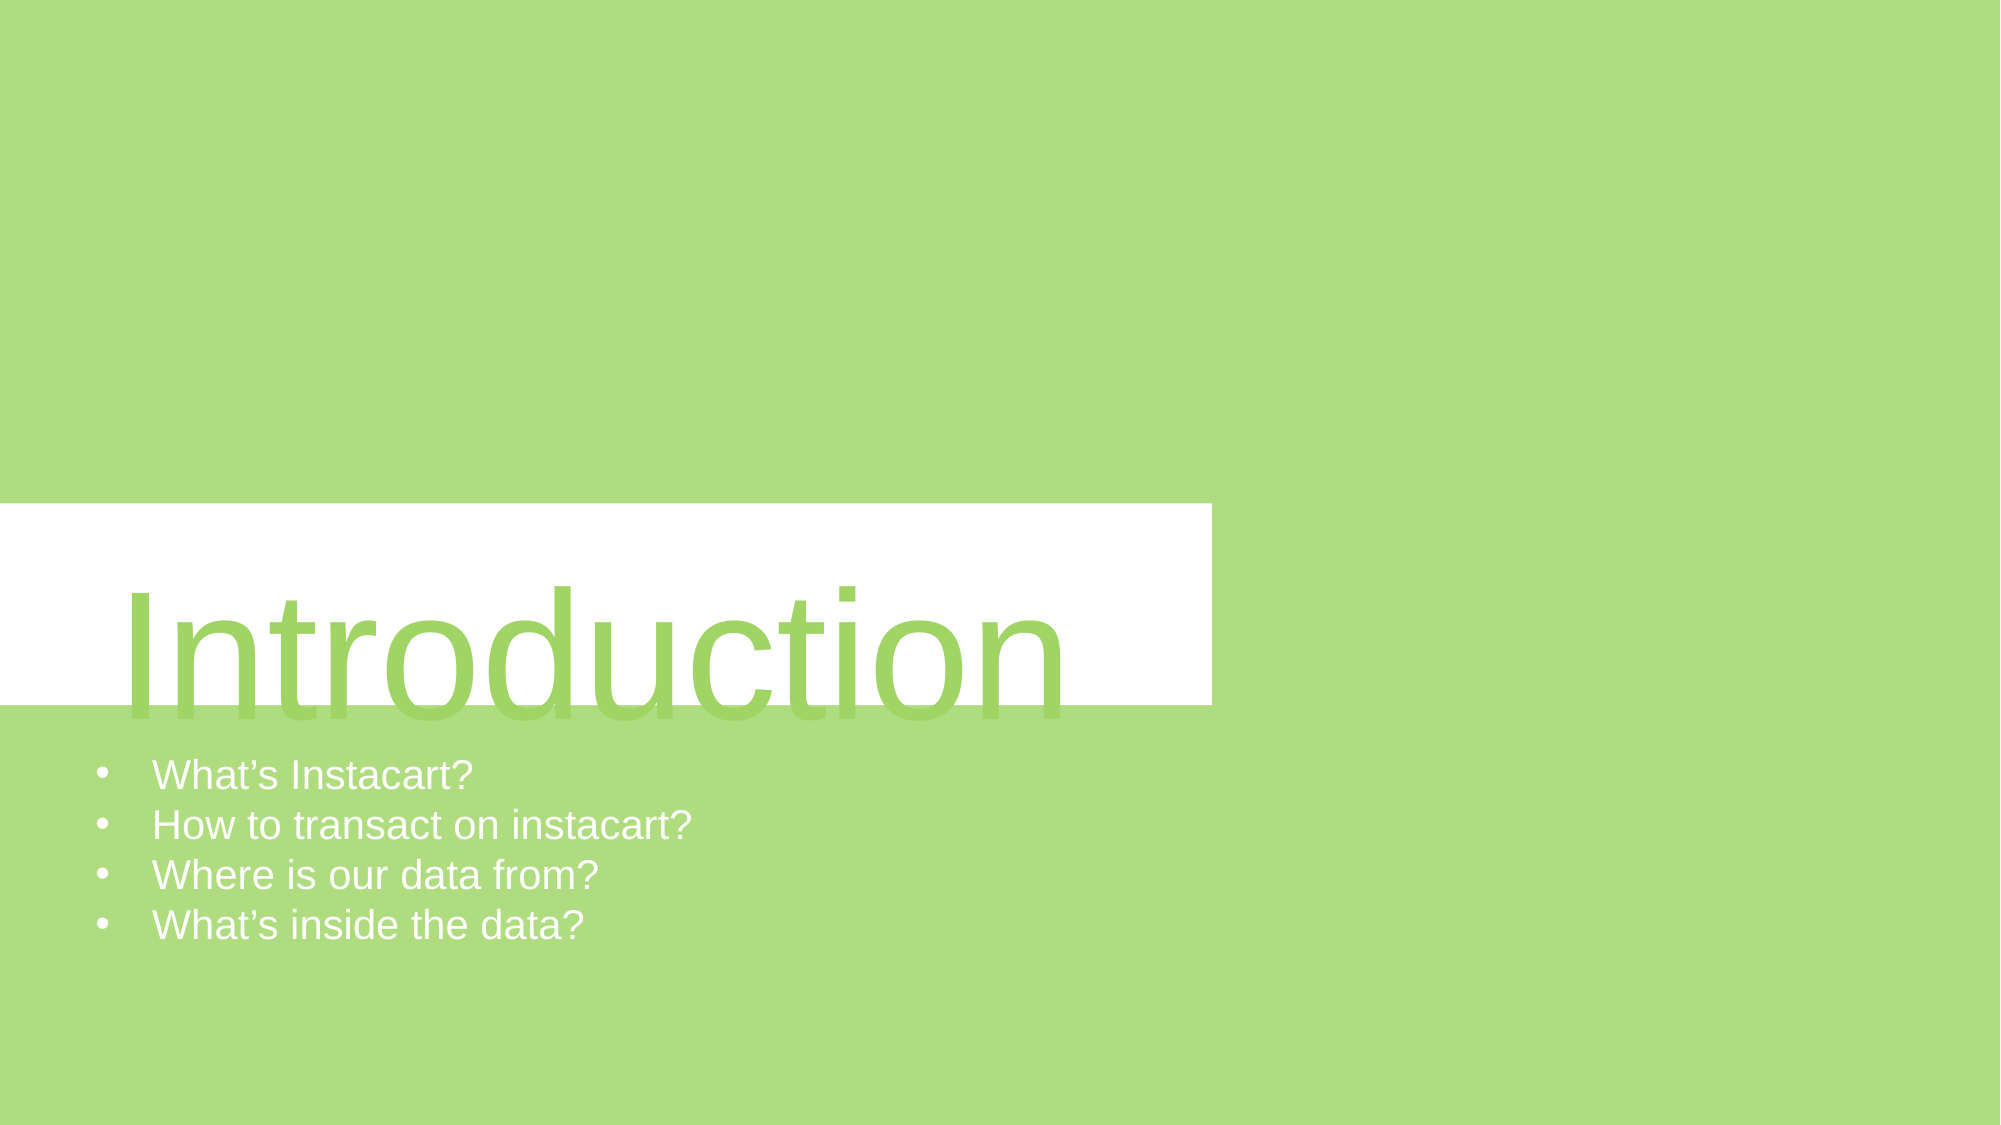

Introduction
What’s Instacart?
How to transact on instacart?
Where is our data from?
What’s inside the data?